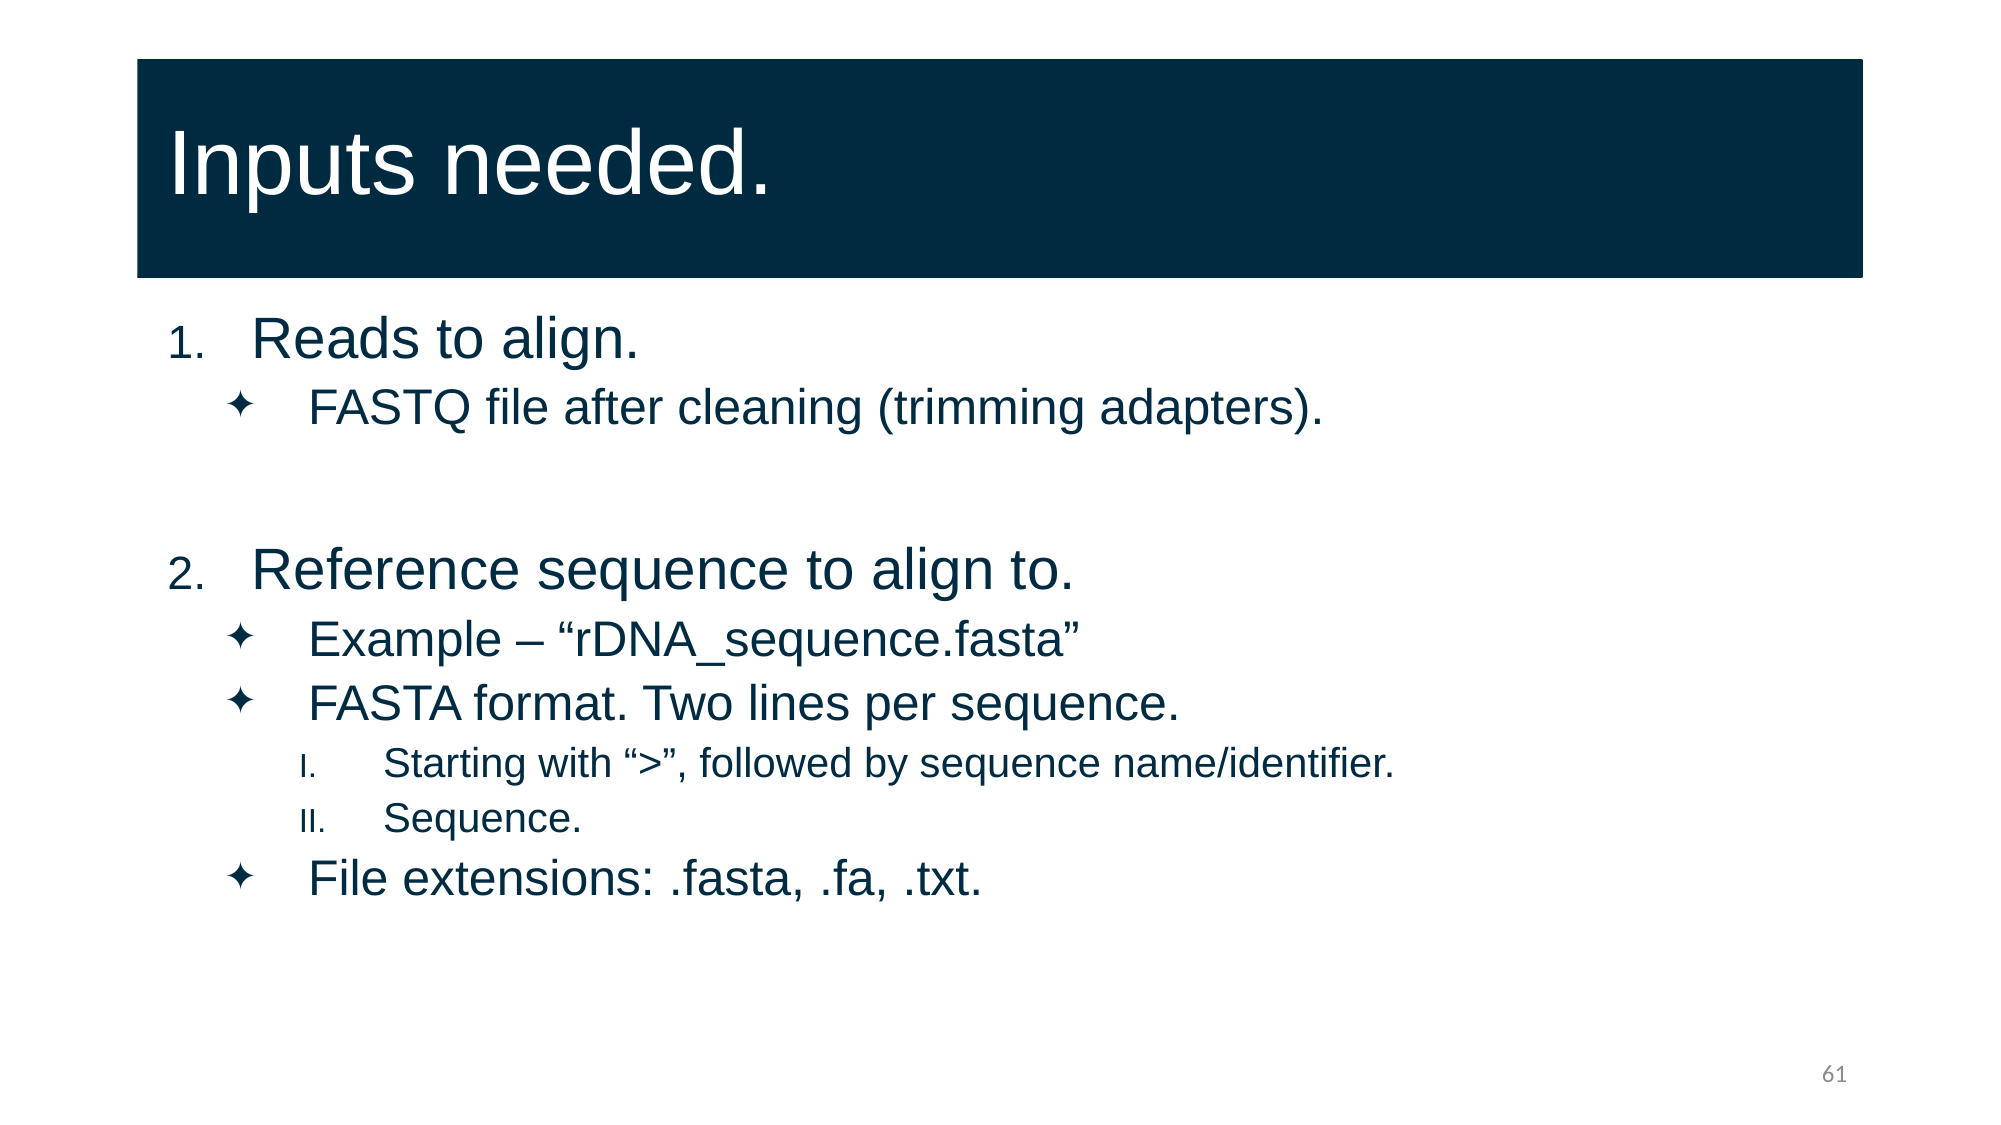

# Inputs needed.
Reads to align.
FASTQ file after cleaning (trimming adapters).

Reference sequence to align to.
Example – “rDNA_sequence.fasta”
FASTA format. Two lines per sequence.
Starting with “>”, followed by sequence name/identifier.
Sequence.
File extensions: .fasta, .fa, .txt.

61